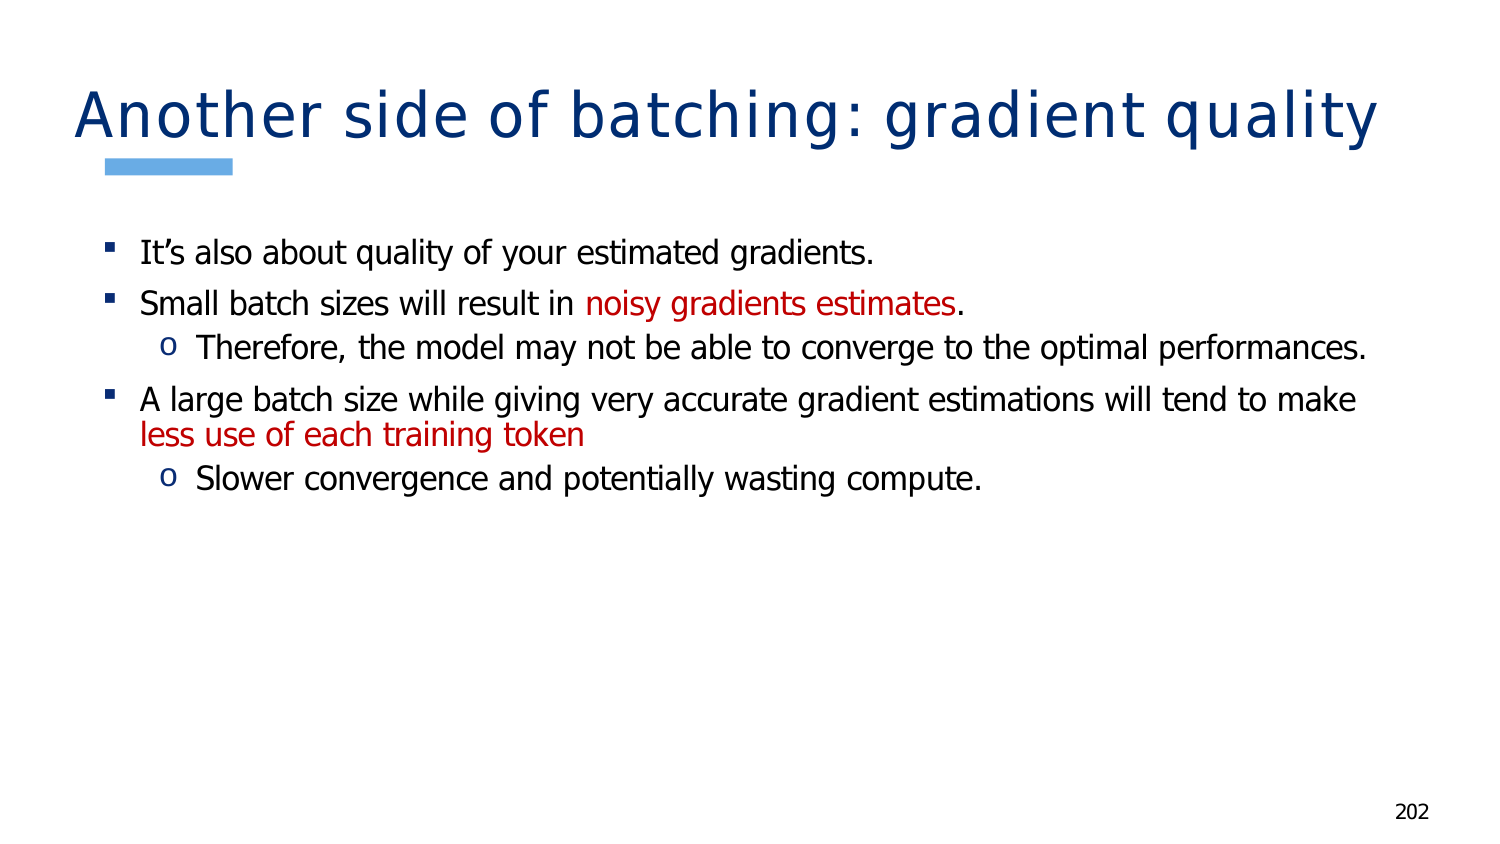

# Another side of batching: gradient quality
It’s also about quality of your estimated gradients.
Small batch sizes will result in noisy gradients estimates.
Therefore, the model may not be able to converge to the optimal performances.
A large batch size while giving very accurate gradient estimations will tend to make less use of each training token
Slower convergence and potentially wasting compute.